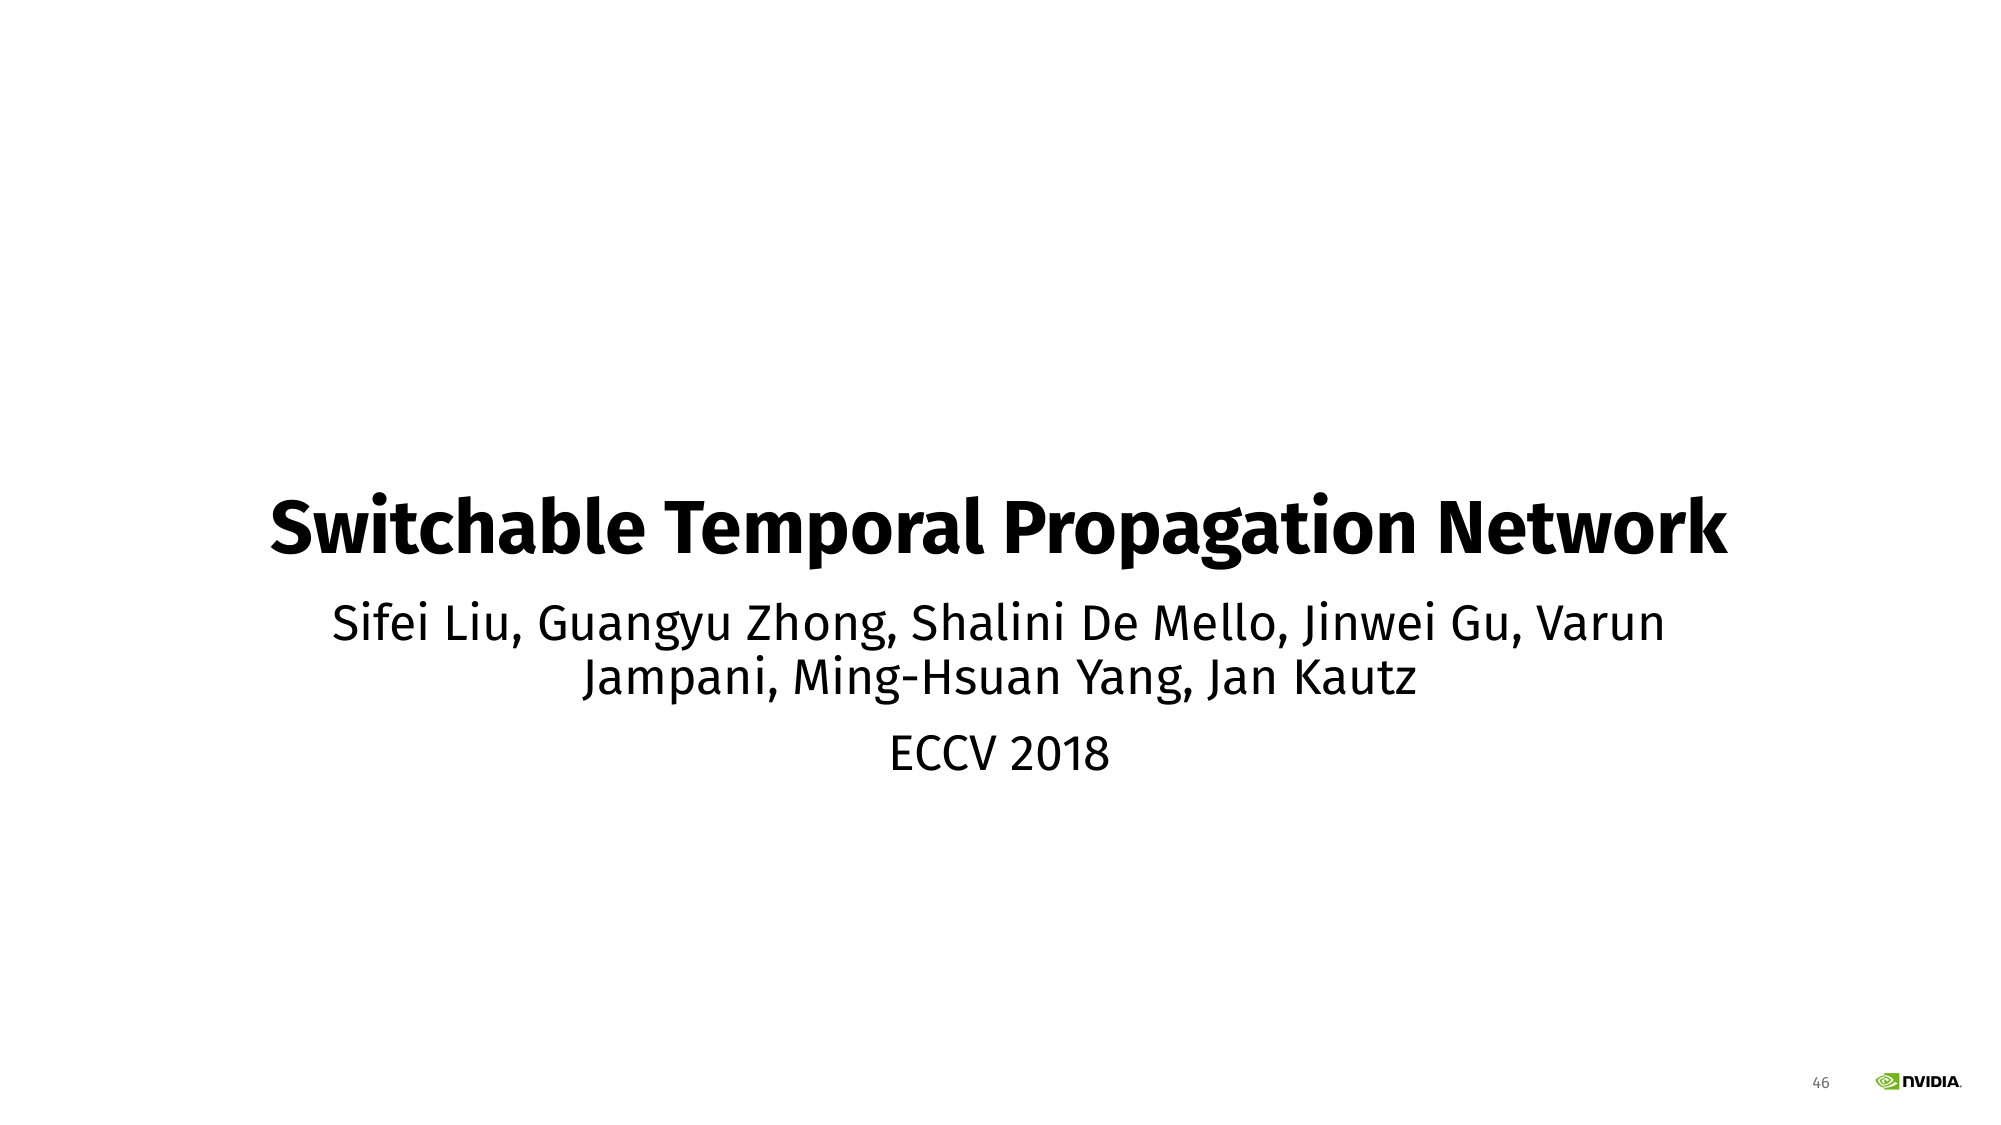

# Switchable Temporal Propagation Network
Sifei Liu, Guangyu Zhong, Shalini De Mello, Jinwei Gu, Varun Jampani, Ming-Hsuan Yang, Jan Kautz
ECCV 2018